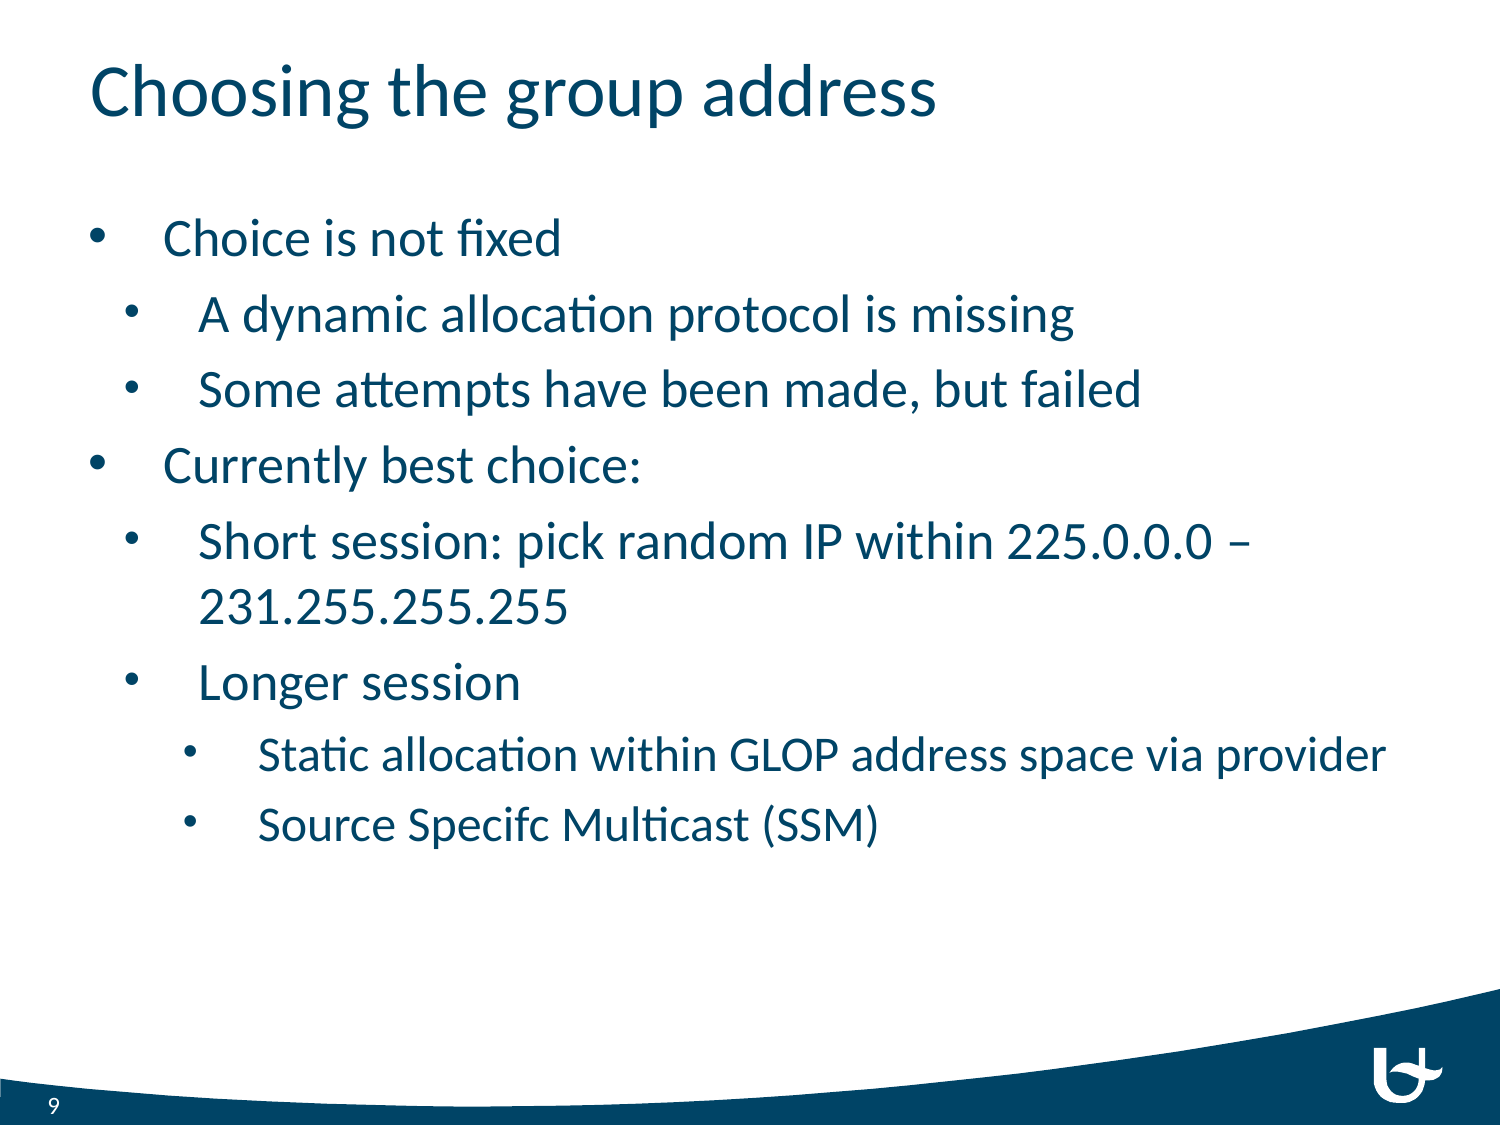

# Choosing the group address
Choice is not fixed
A dynamic allocation protocol is missing
Some attempts have been made, but failed
Currently best choice:
Short session: pick random IP within 225.0.0.0 – 231.255.255.255
Longer session
Static allocation within GLOP address space via provider
Source Specifc Multicast (SSM)

9